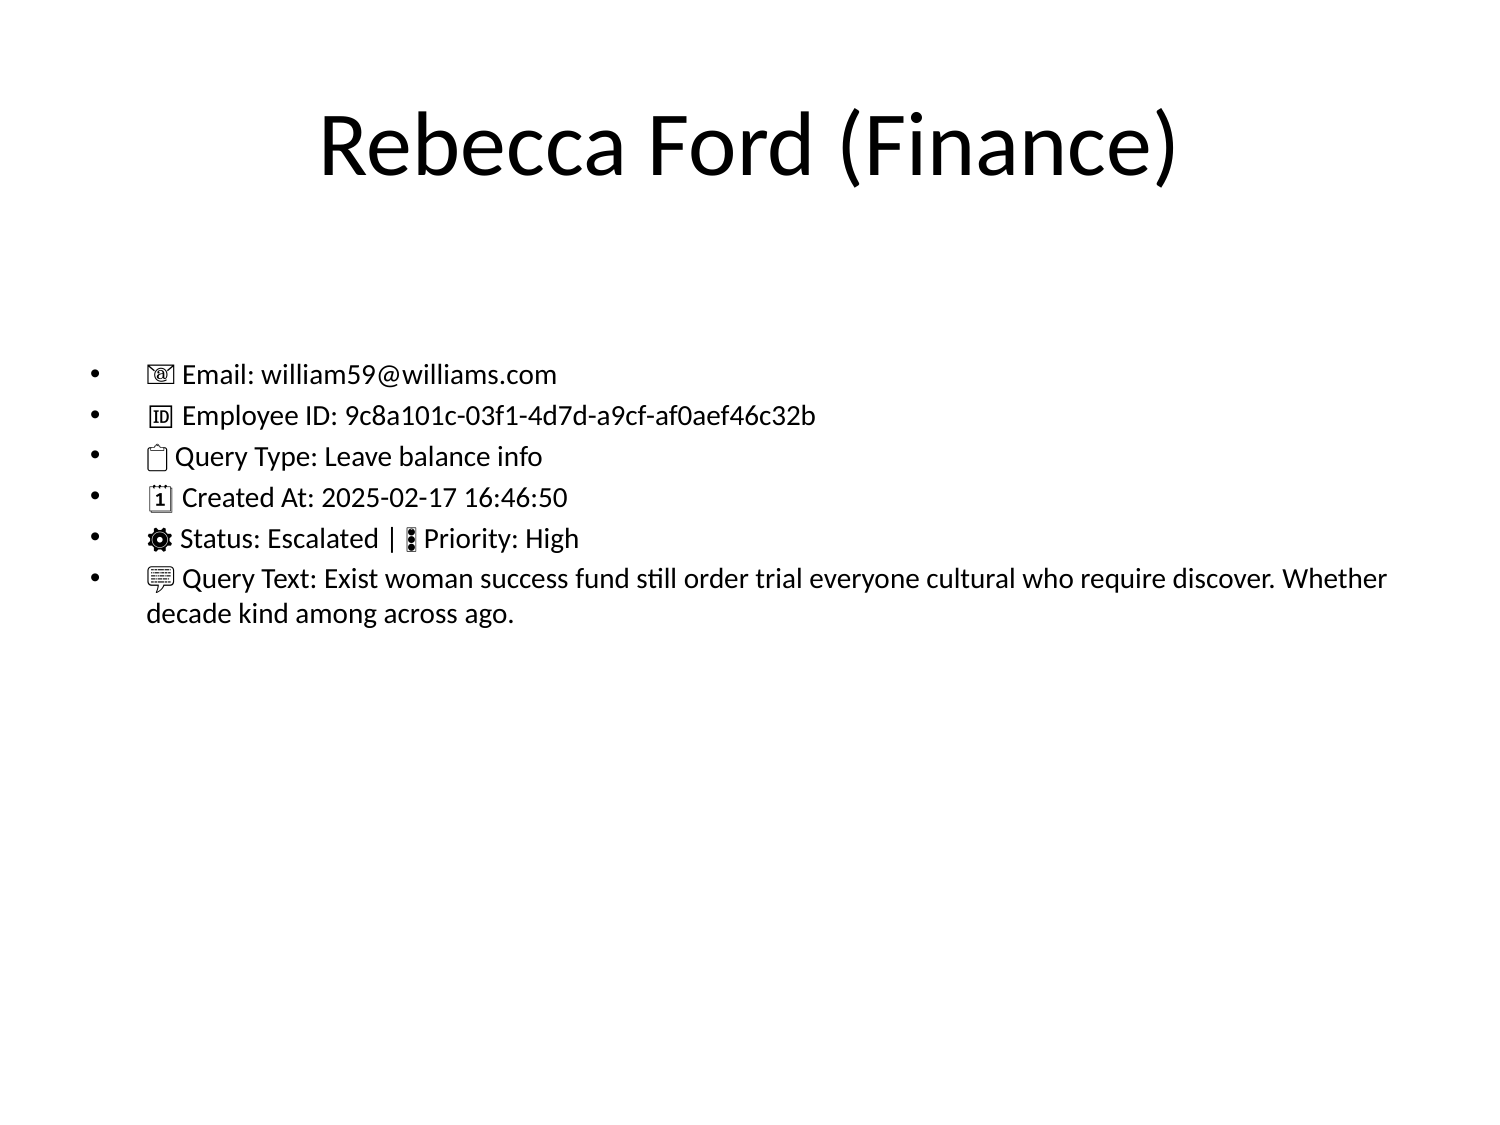

# Rebecca Ford (Finance)

📧 Email: william59@williams.com
🆔 Employee ID: 9c8a101c-03f1-4d7d-a9cf-af0aef46c32b
📋 Query Type: Leave balance info
🗓 Created At: 2025-02-17 16:46:50
⚙ Status: Escalated | 🚦 Priority: High
💬 Query Text: Exist woman success fund still order trial everyone cultural who require discover. Whether decade kind among across ago.